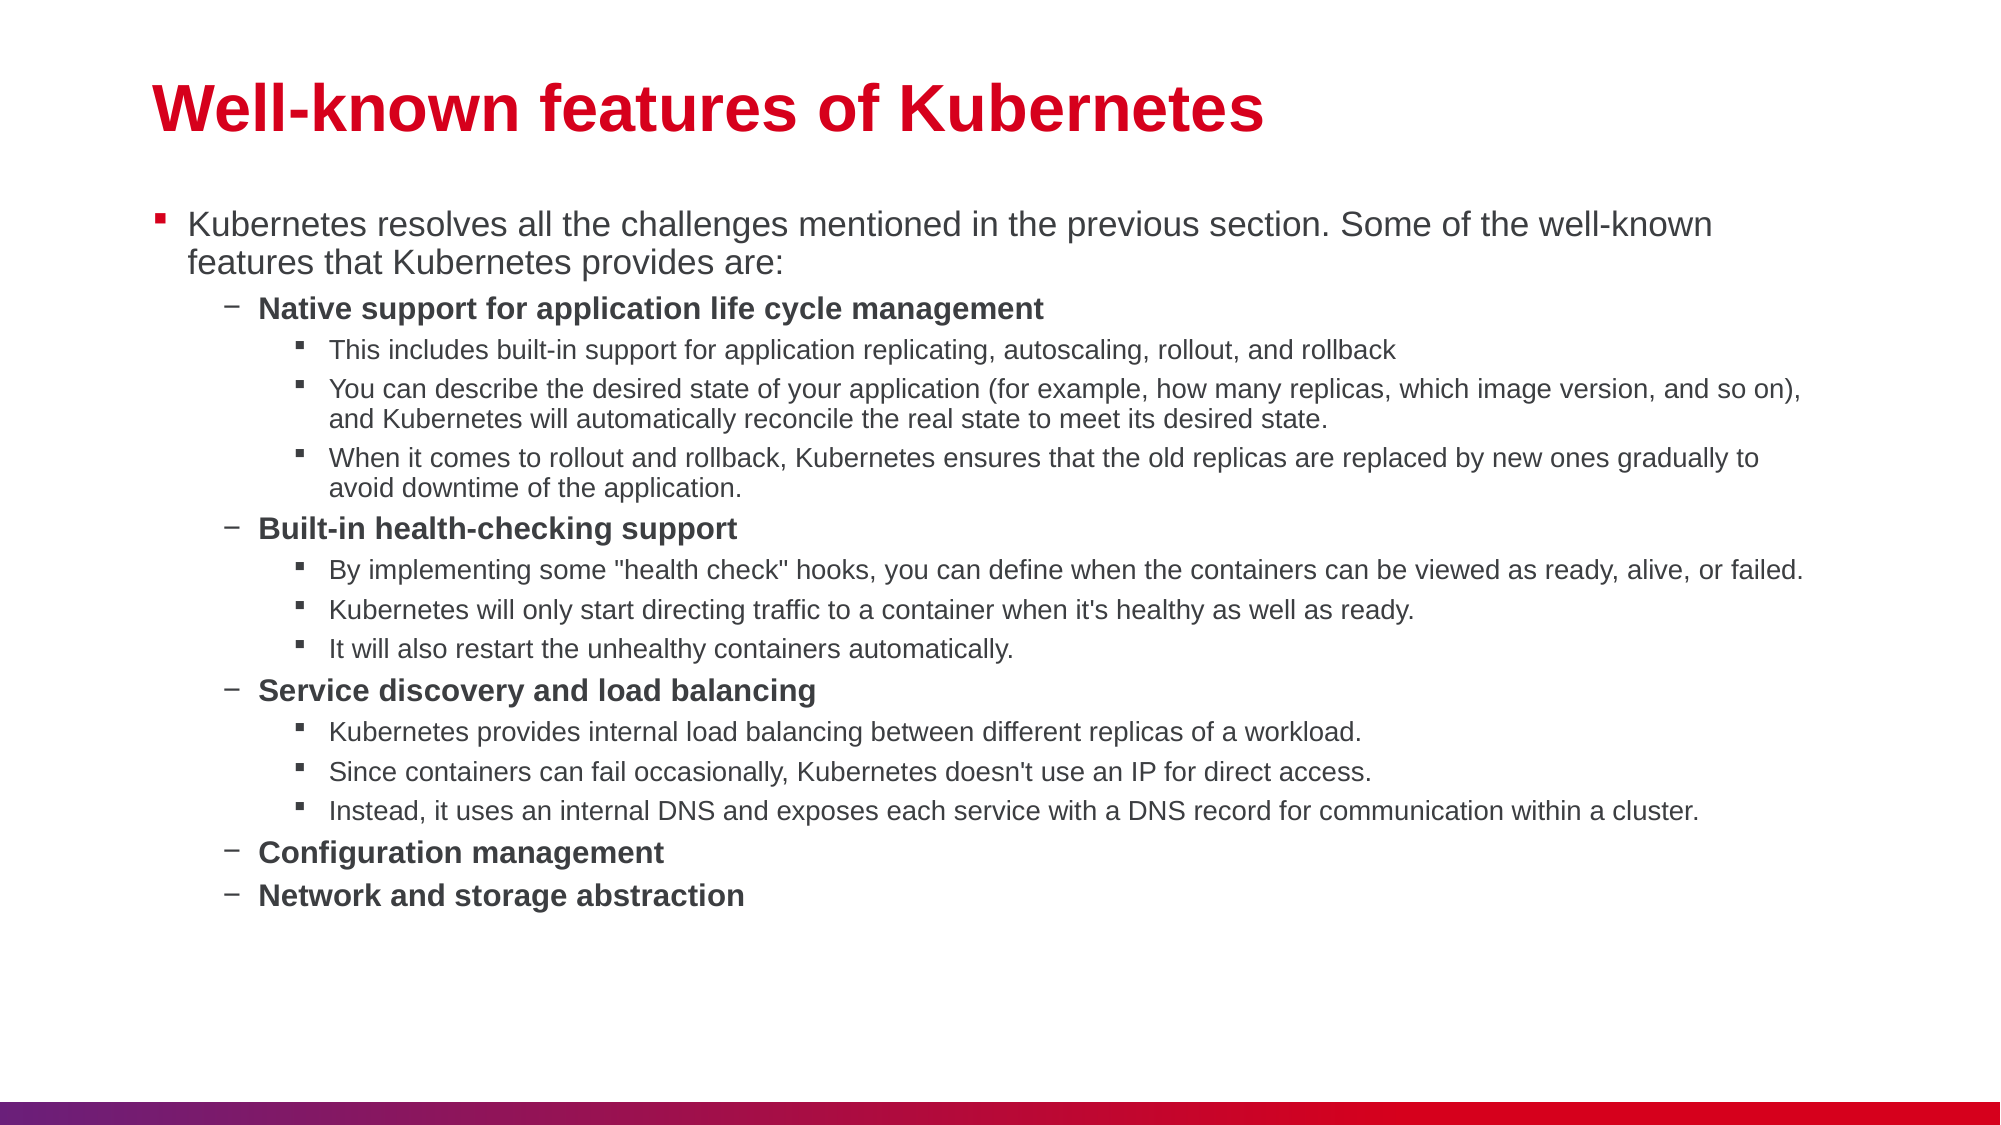

# Well-known features of Kubernetes
Kubernetes resolves all the challenges mentioned in the previous section. Some of the well-known features that Kubernetes provides are:
Native support for application life cycle management
This includes built-in support for application replicating, autoscaling, rollout, and rollback
You can describe the desired state of your application (for example, how many replicas, which image version, and so on), and Kubernetes will automatically reconcile the real state to meet its desired state.
When it comes to rollout and rollback, Kubernetes ensures that the old replicas are replaced by new ones gradually to avoid downtime of the application.
Built-in health-checking support
By implementing some "health check" hooks, you can define when the containers can be viewed as ready, alive, or failed.
Kubernetes will only start directing traffic to a container when it's healthy as well as ready.
It will also restart the unhealthy containers automatically.
Service discovery and load balancing
Kubernetes provides internal load balancing between different replicas of a workload.
Since containers can fail occasionally, Kubernetes doesn't use an IP for direct access.
Instead, it uses an internal DNS and exposes each service with a DNS record for communication within a cluster.
Configuration management
Network and storage abstraction